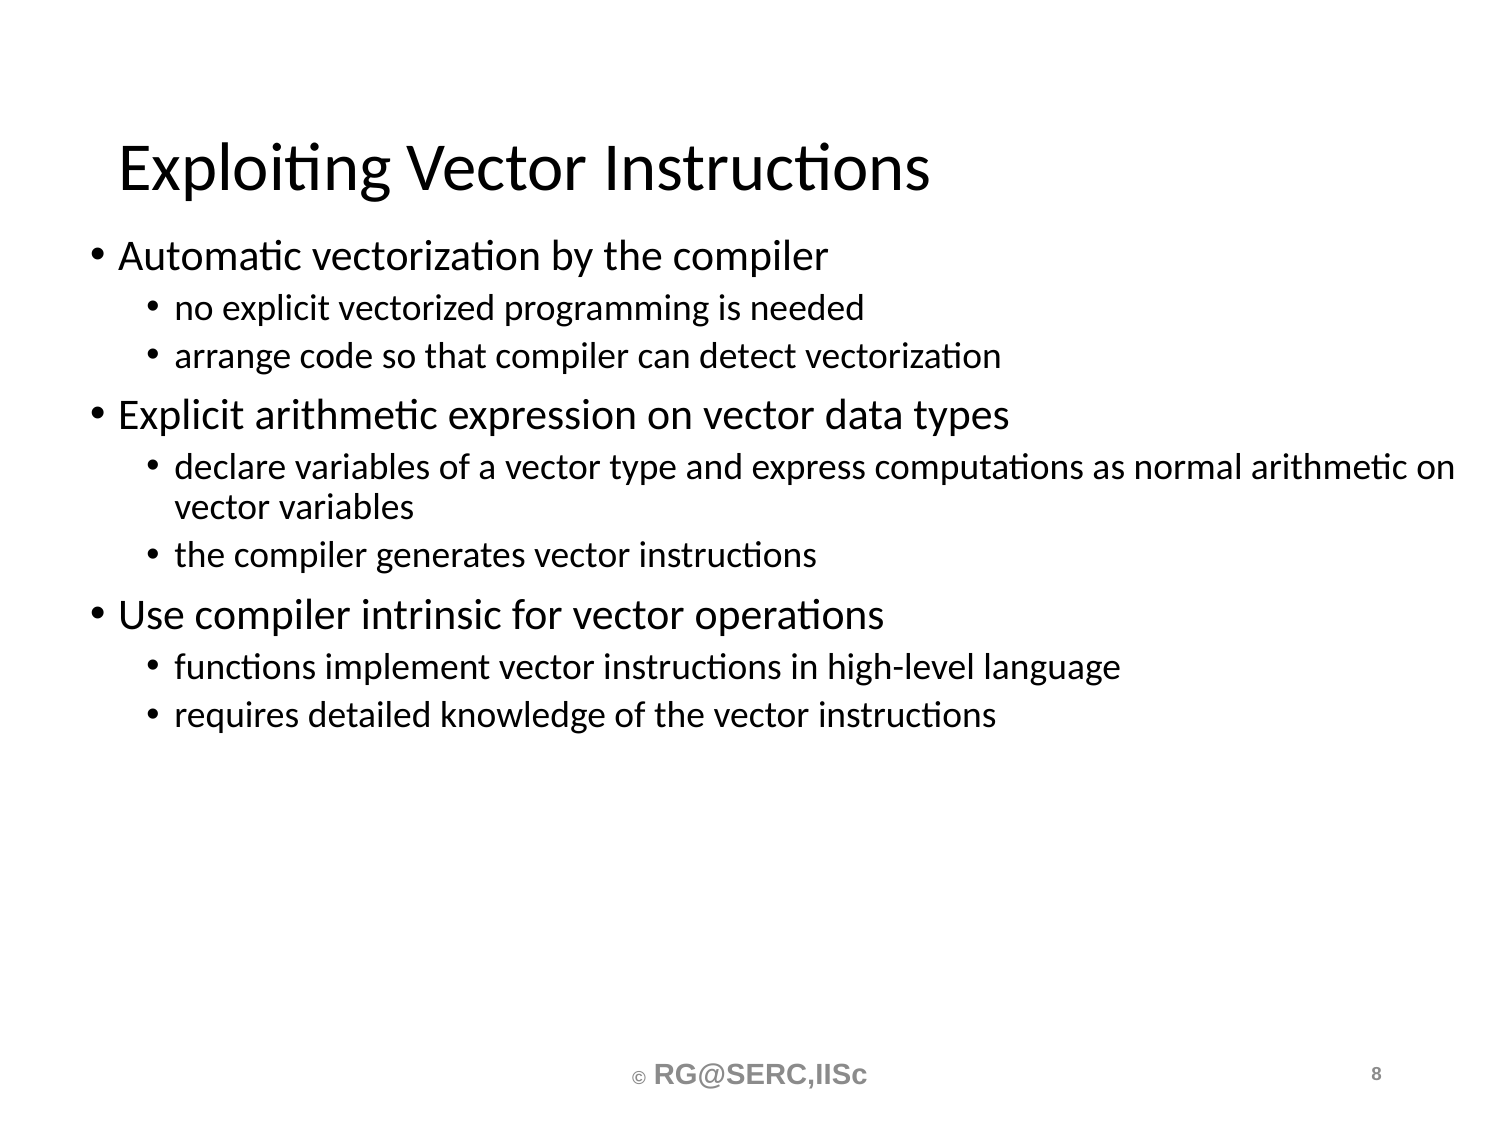

# Exploiting Vector Instructions
Automatic vectorization by the compiler
no explicit vectorized programming is needed
arrange code so that compiler can detect vectorization
Explicit arithmetic expression on vector data types
declare variables of a vector type and express computations as normal arithmetic on vector variables
the compiler generates vector instructions
Use compiler intrinsic for vector operations
functions implement vector instructions in high-level language
requires detailed knowledge of the vector instructions

© RG@SERC,IISc
8